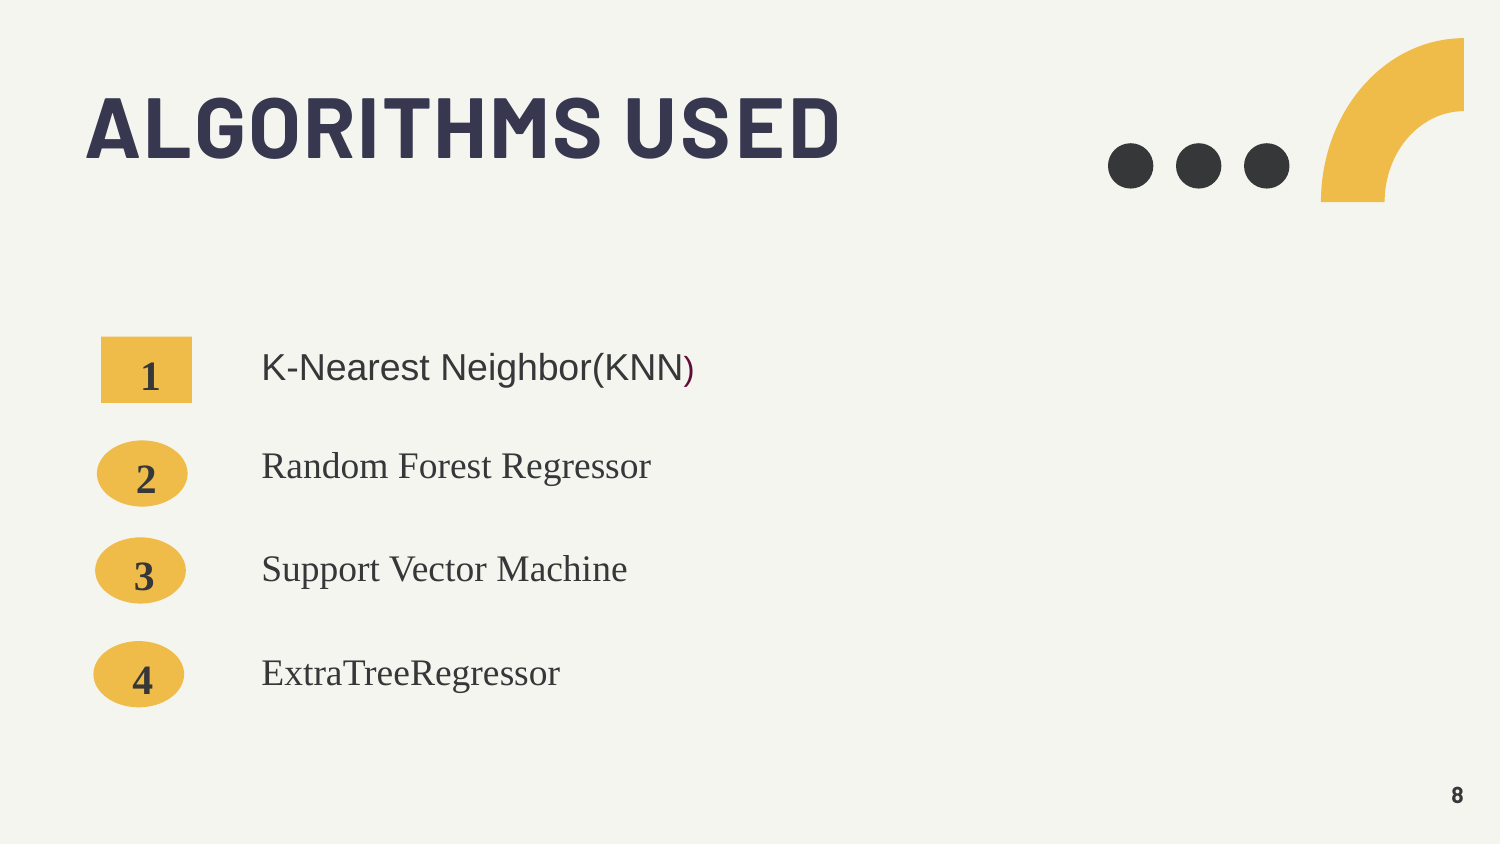

# ALGORITHMS USED

 1
K-Nearest Neighbor(KNN)

Random Forest Regressor

Support Vector Machine

ExtraTreeRegressor
 2
 3
 4
8